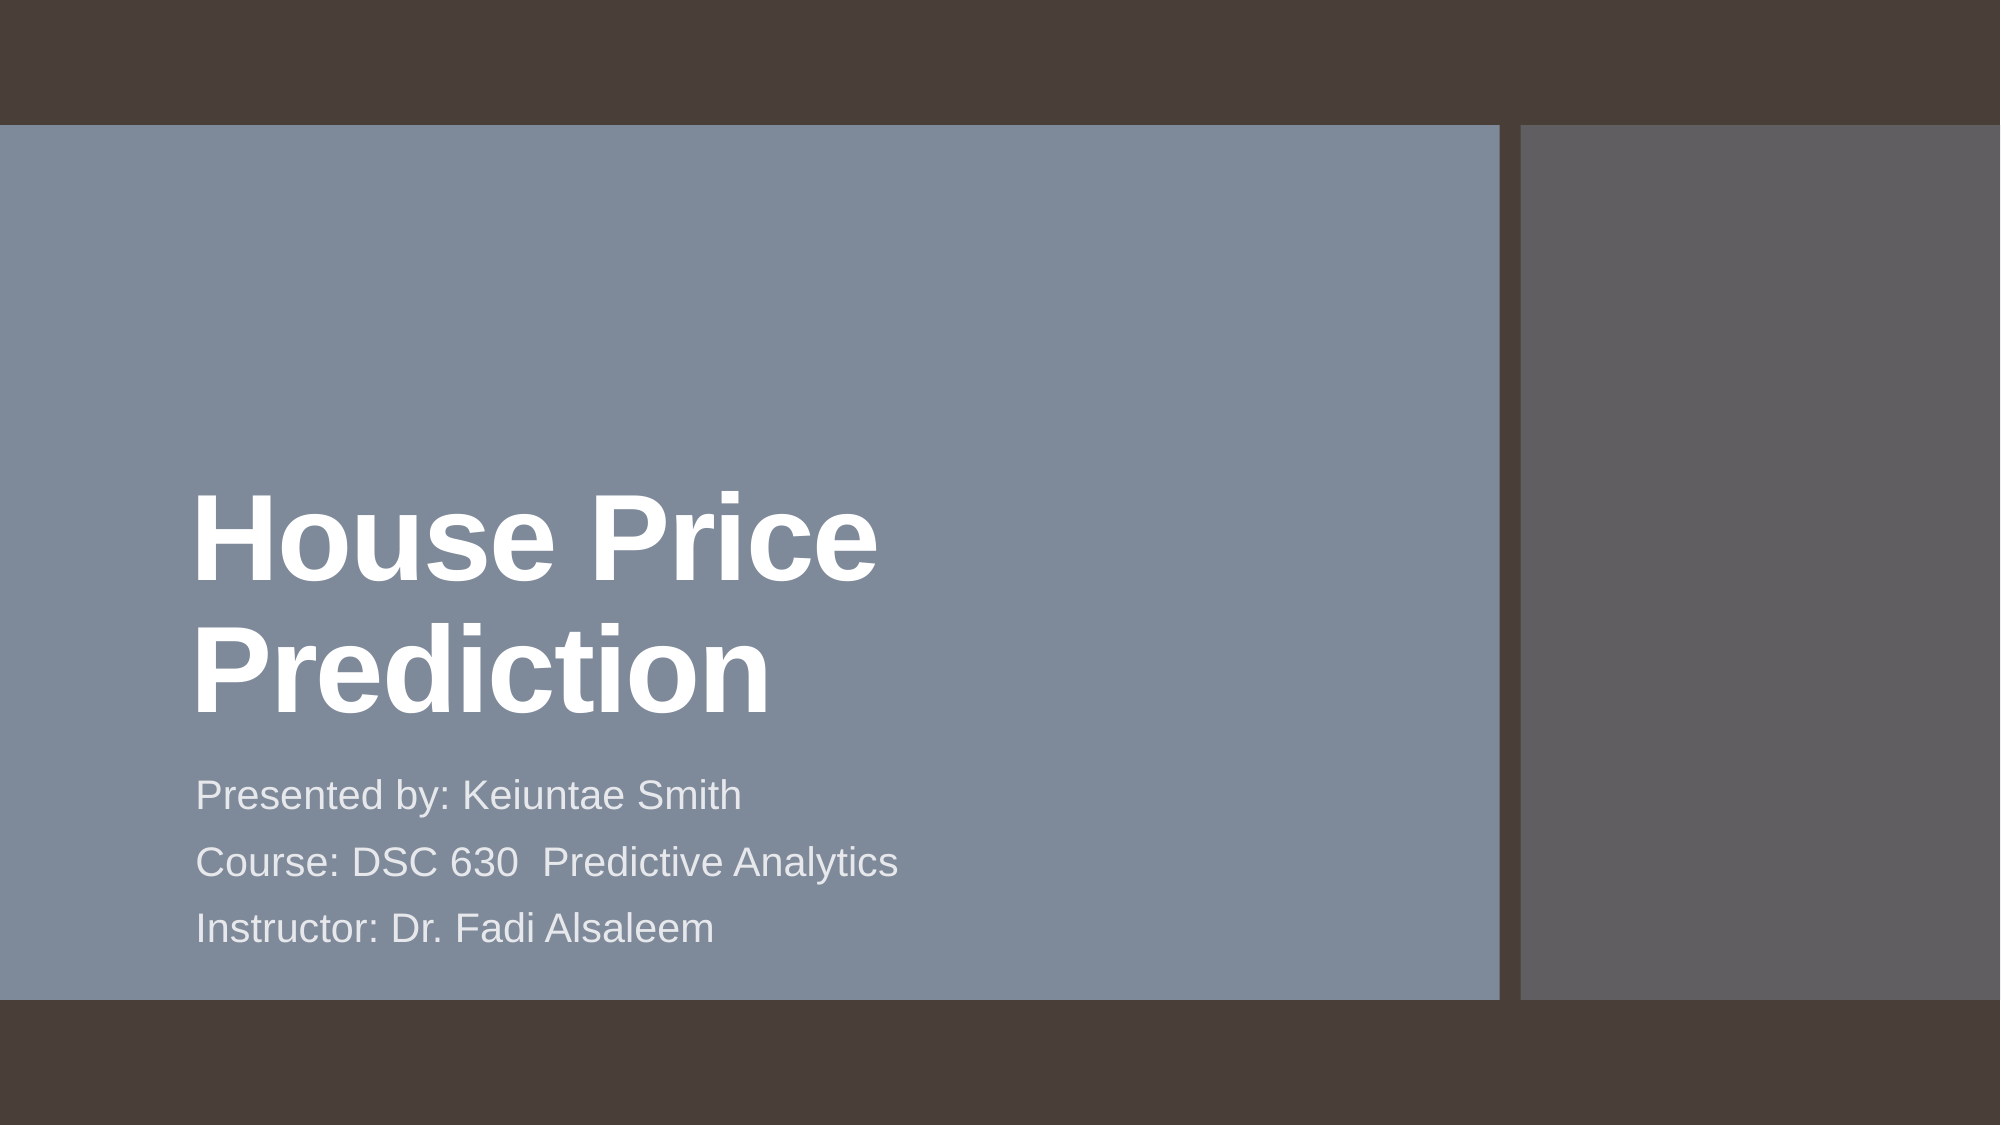

# House Price Prediction
Presented by: Keiuntae Smith
Course: DSC 630  Predictive Analytics
Instructor: Dr. Fadi Alsaleem